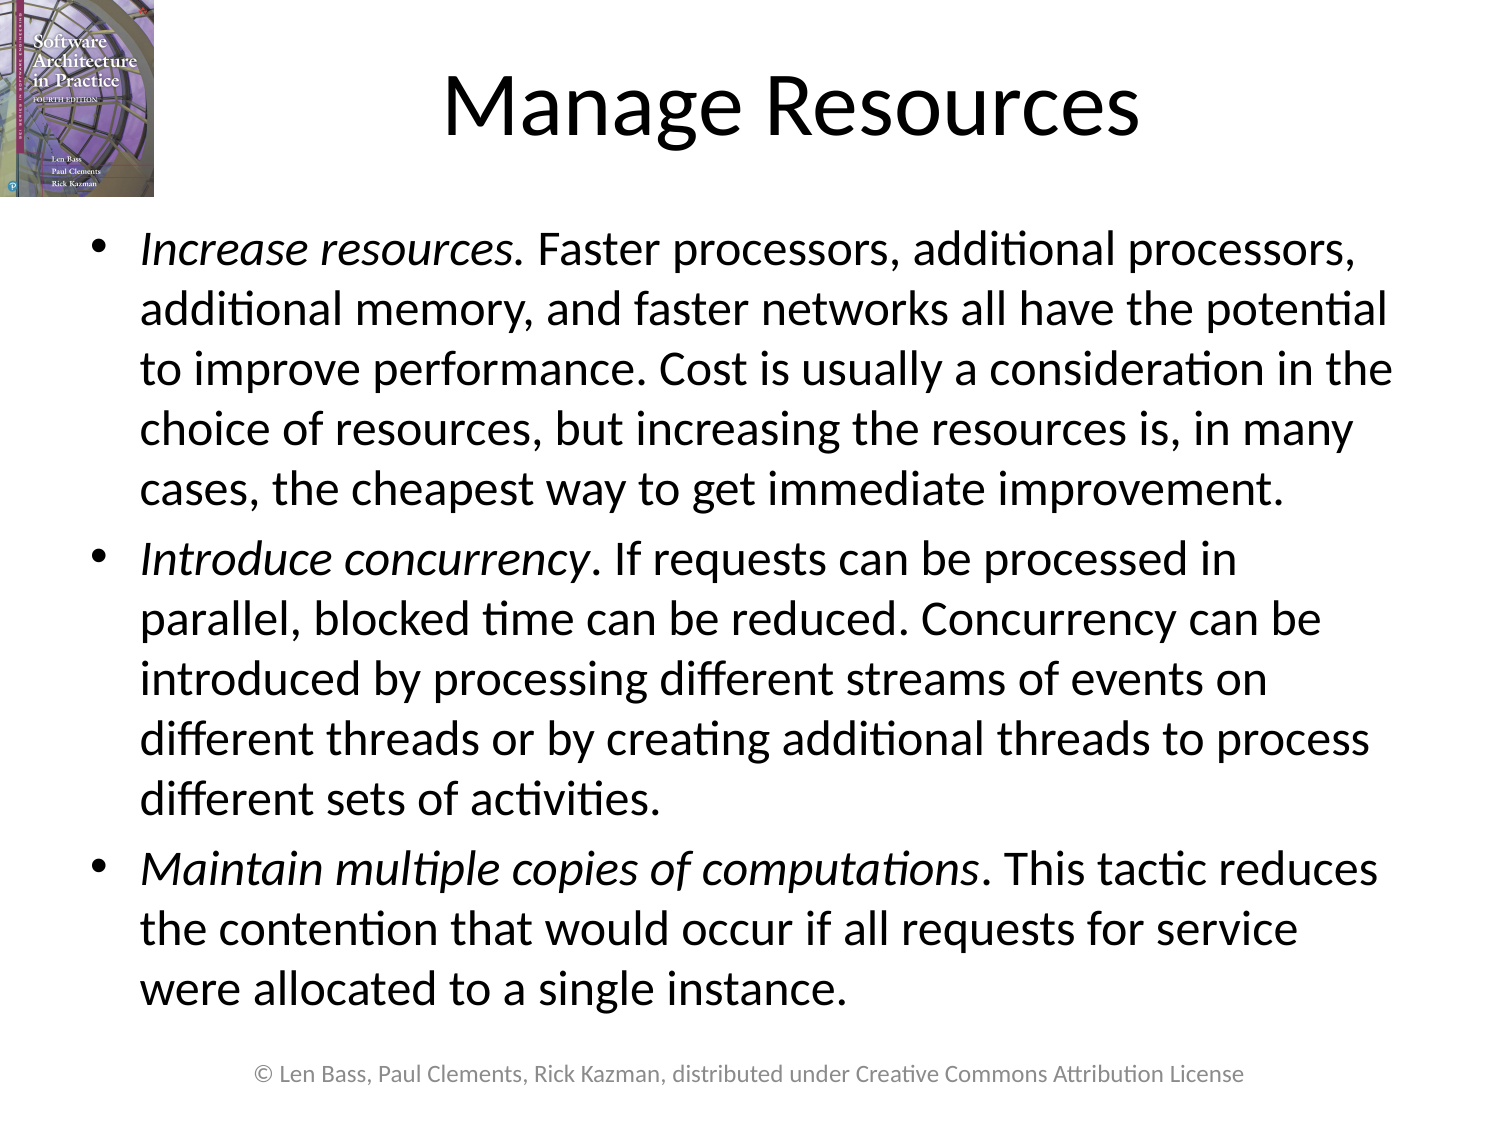

# Manage Resources
Increase resources. Faster processors, additional processors, additional memory, and faster networks all have the potential to improve performance. Cost is usually a consideration in the choice of resources, but increasing the resources is, in many cases, the cheapest way to get immediate improvement.
Introduce concurrency. If requests can be processed in parallel, blocked time can be reduced. Concurrency can be introduced by processing different streams of events on different threads or by creating additional threads to process different sets of activities.
Maintain multiple copies of computations. This tactic reduces the contention that would occur if all requests for service were allocated to a single instance.
© Len Bass, Paul Clements, Rick Kazman, distributed under Creative Commons Attribution License